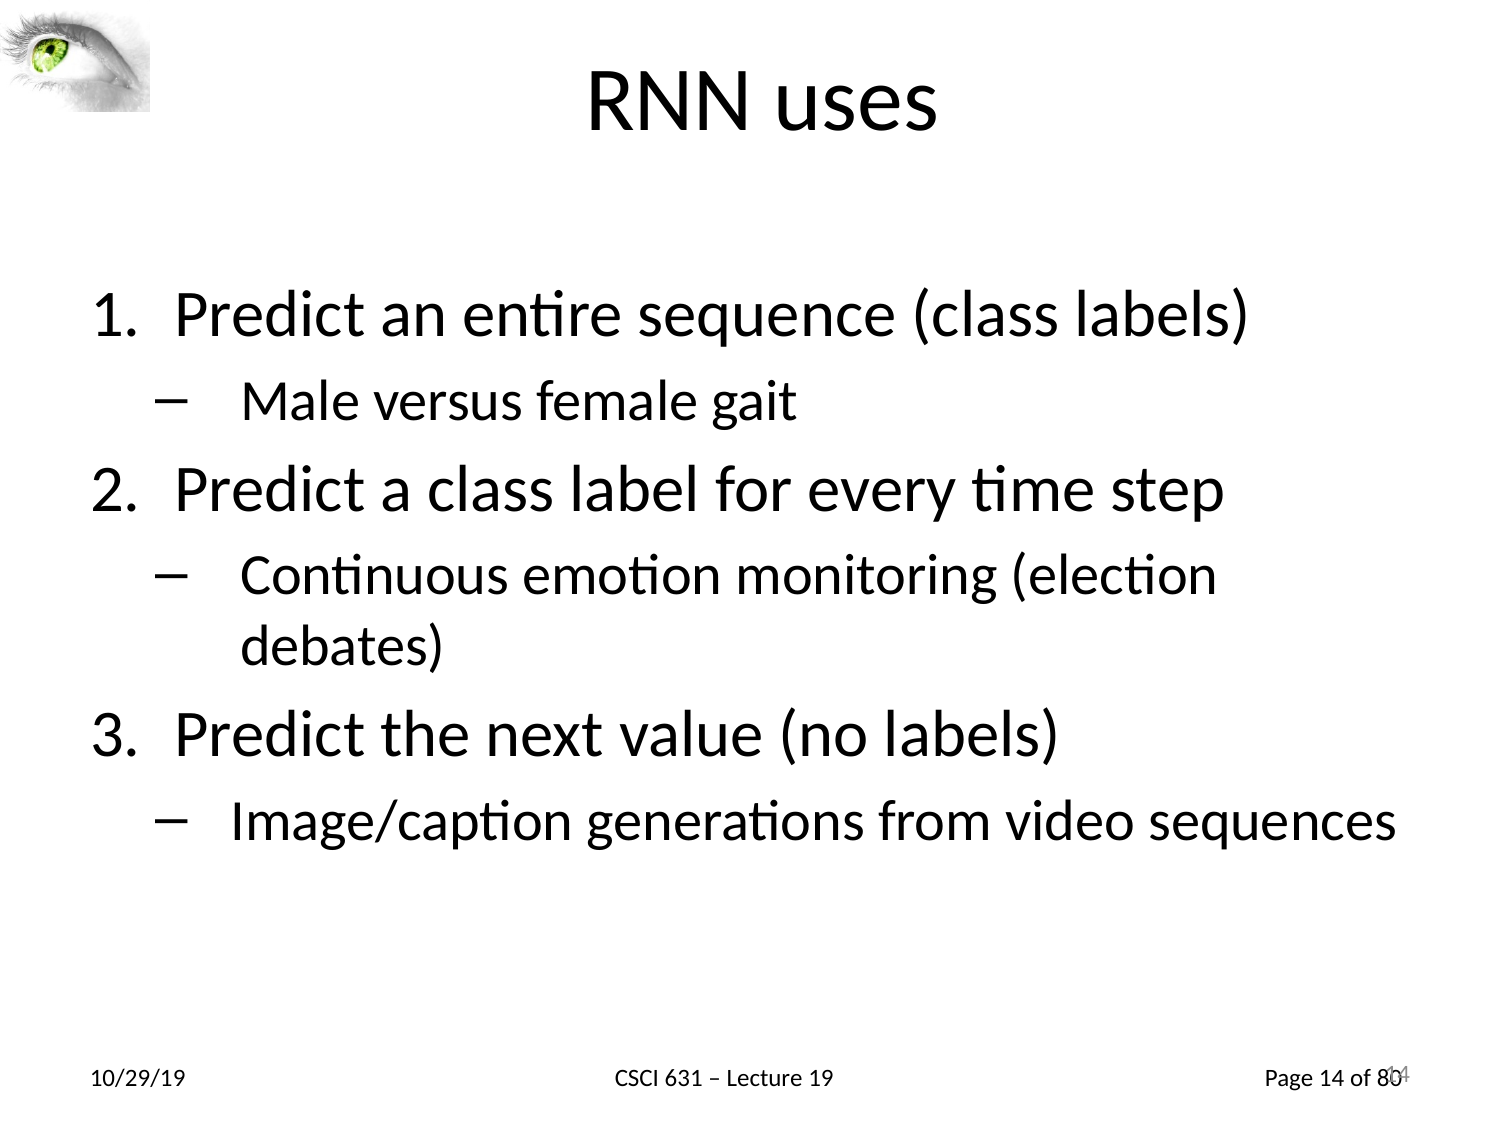

14
# RNN uses
Predict an entire sequence (class labels)
Male versus female gait
Predict a class label for every time step
Continuous emotion monitoring (election debates)
Predict the next value (no labels)
Image/caption generations from video sequences